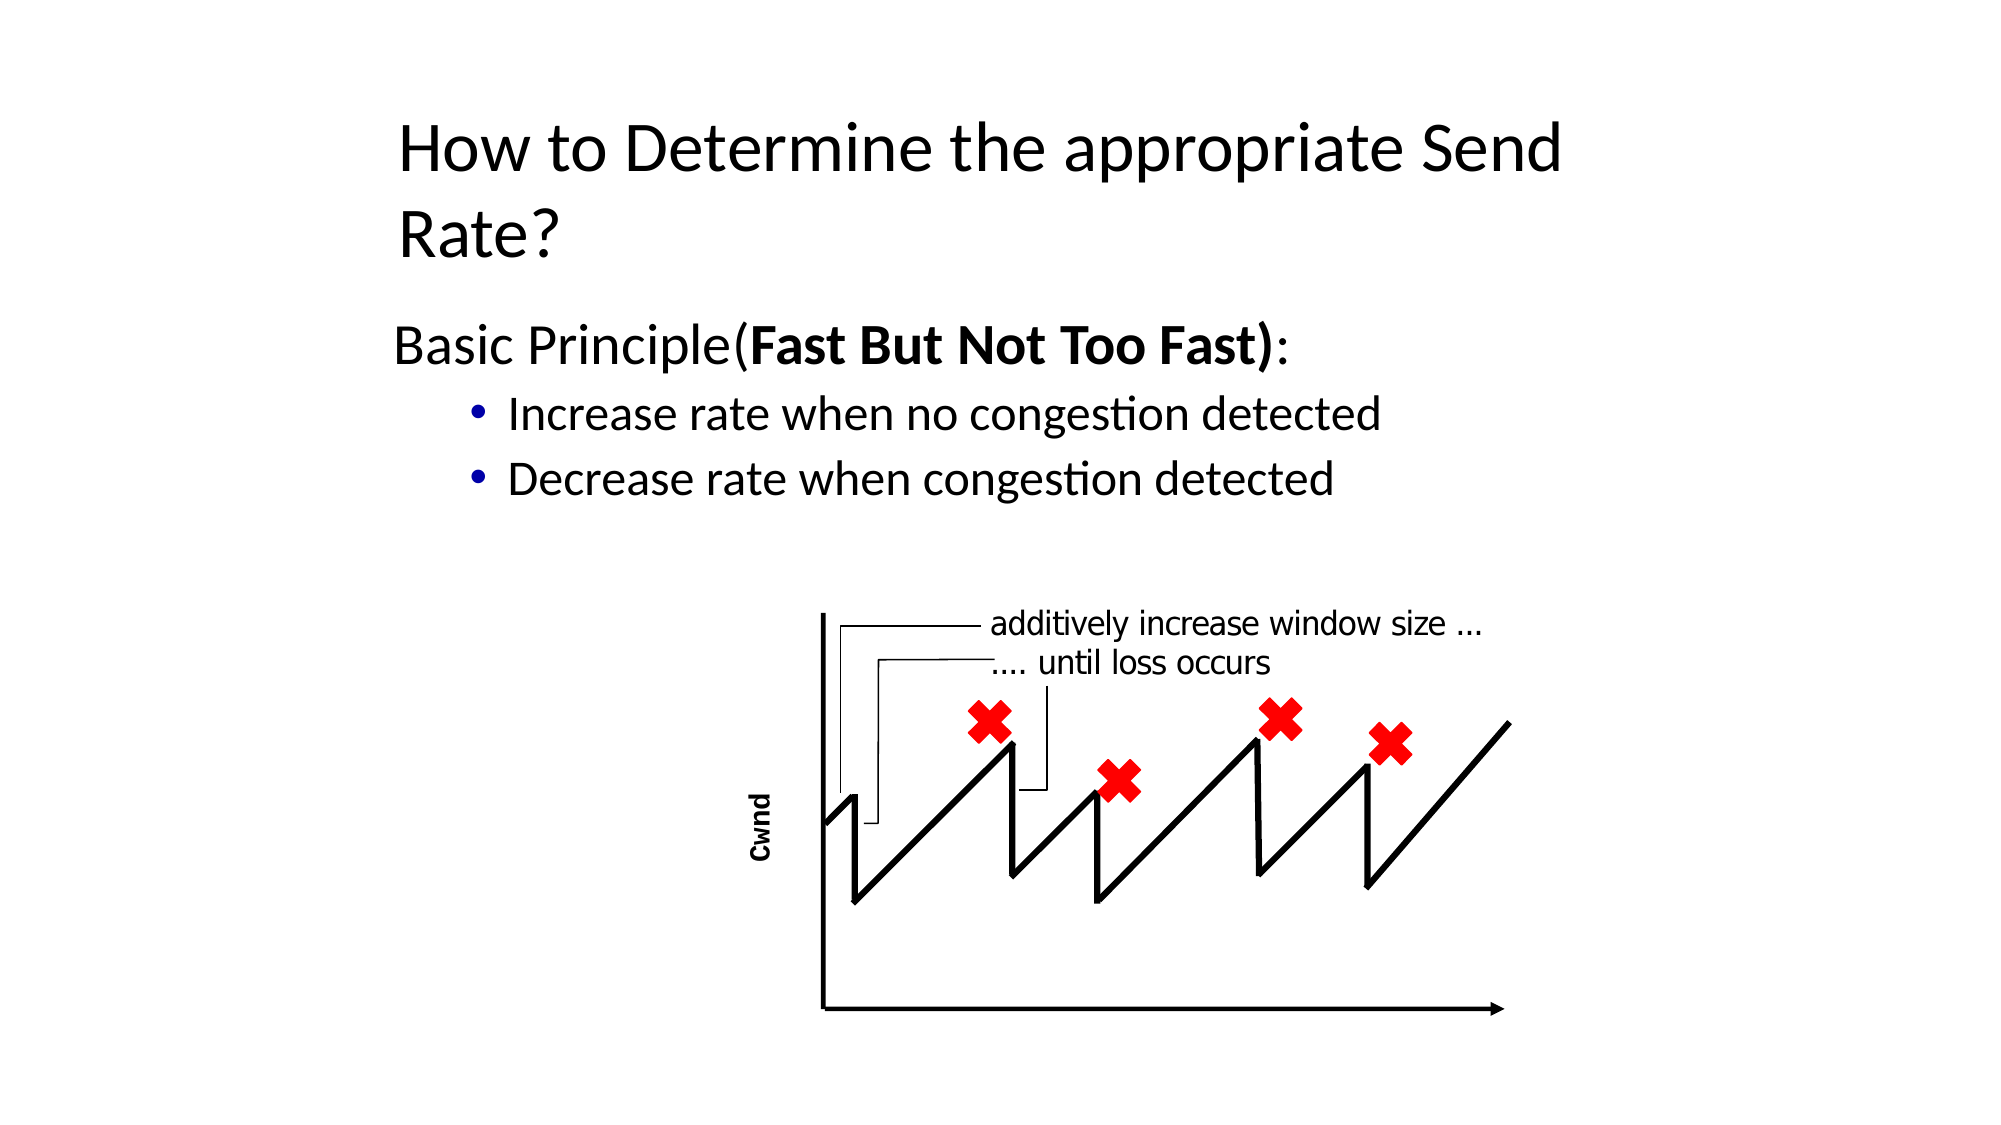

# How to Determine the appropriate Send Rate?
Basic Principle(Fast But Not Too Fast):
Increase rate when no congestion detected
Decrease rate when congestion detected

additively increase window size …
…. until loss occurs

Cwnd